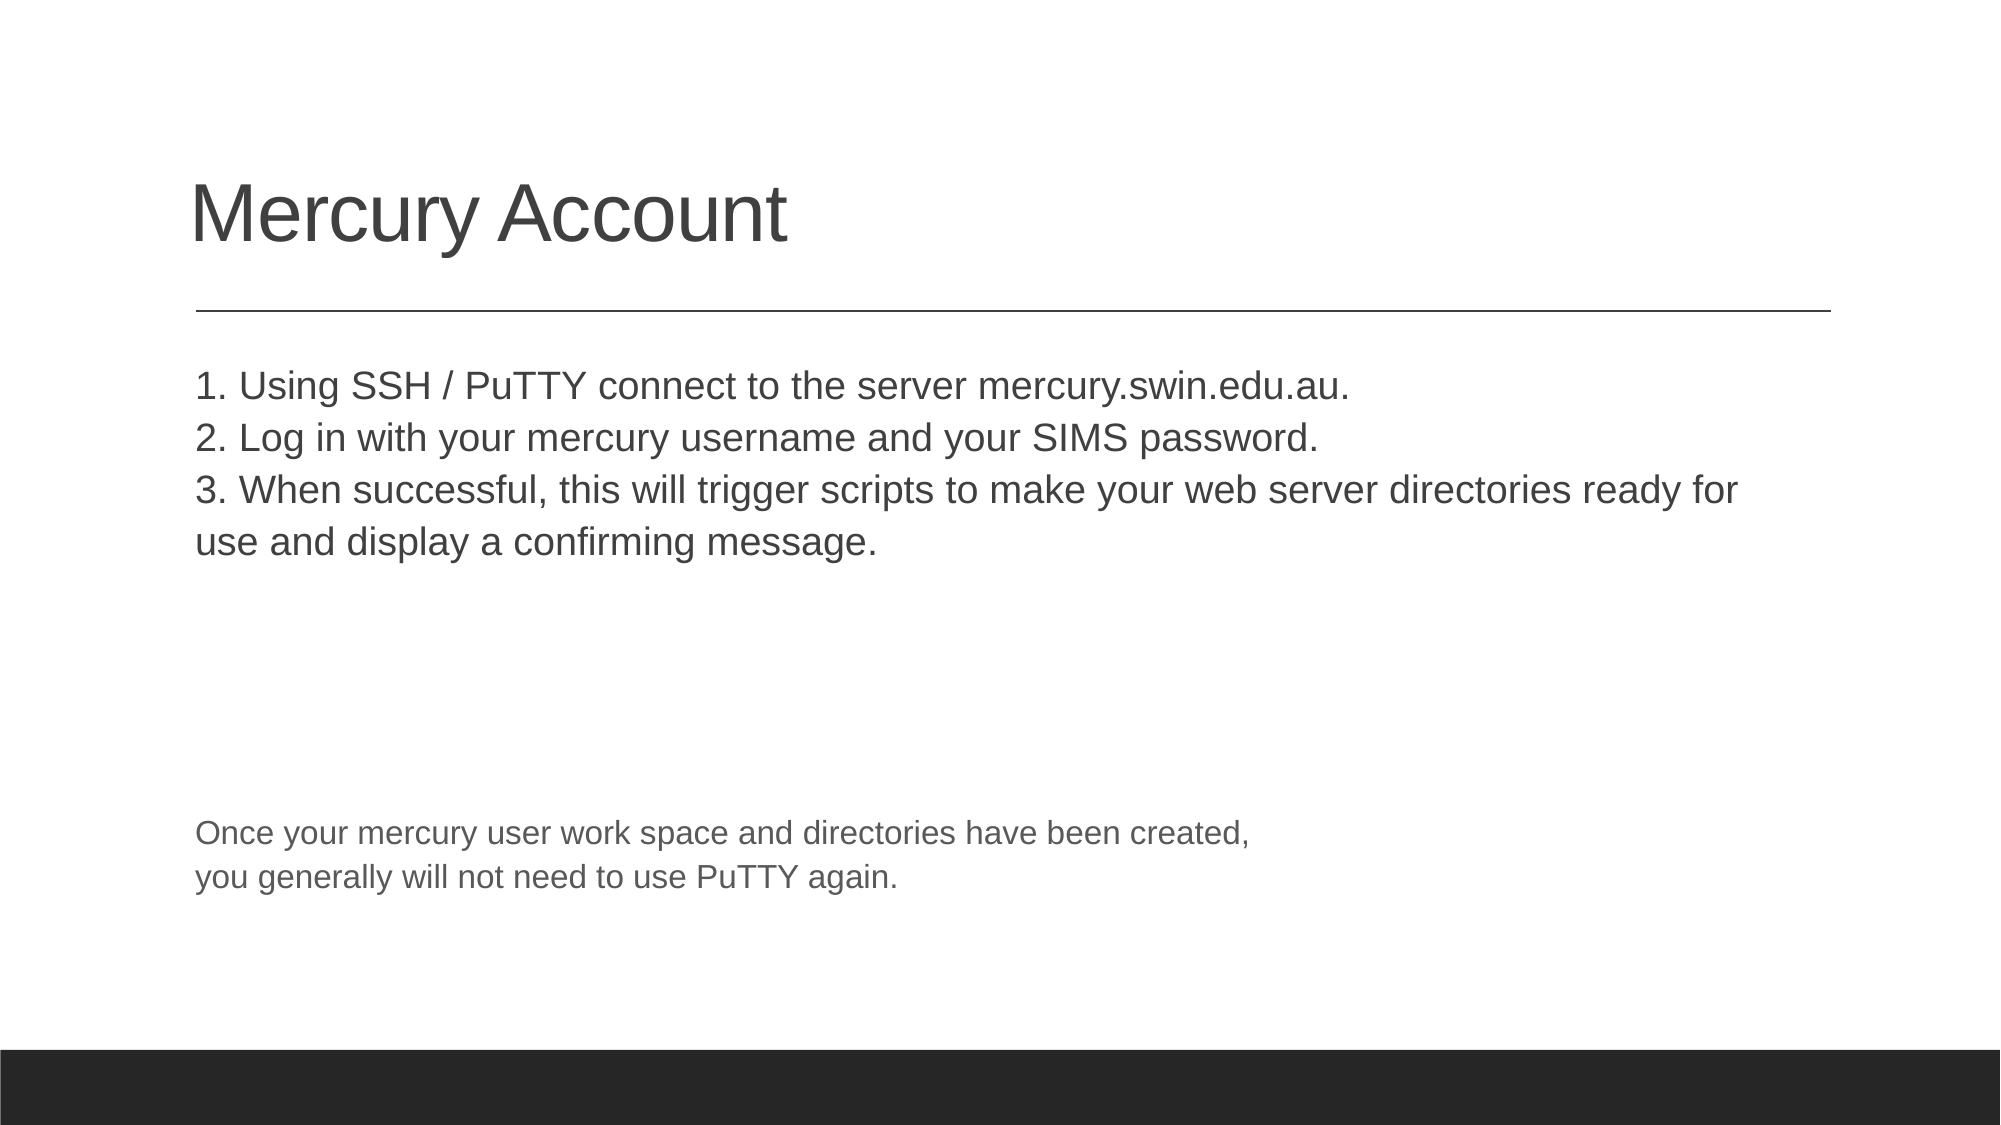

# Mercury Account
1. Using SSH / PuTTY connect to the server mercury.swin.edu.au.
2. Log in with your mercury username and your SIMS password.
3. When successful, this will trigger scripts to make your web server directories ready for use and display a confirming message.

Once your mercury user work space and directories have been created,
you generally will not need to use PuTTY again.